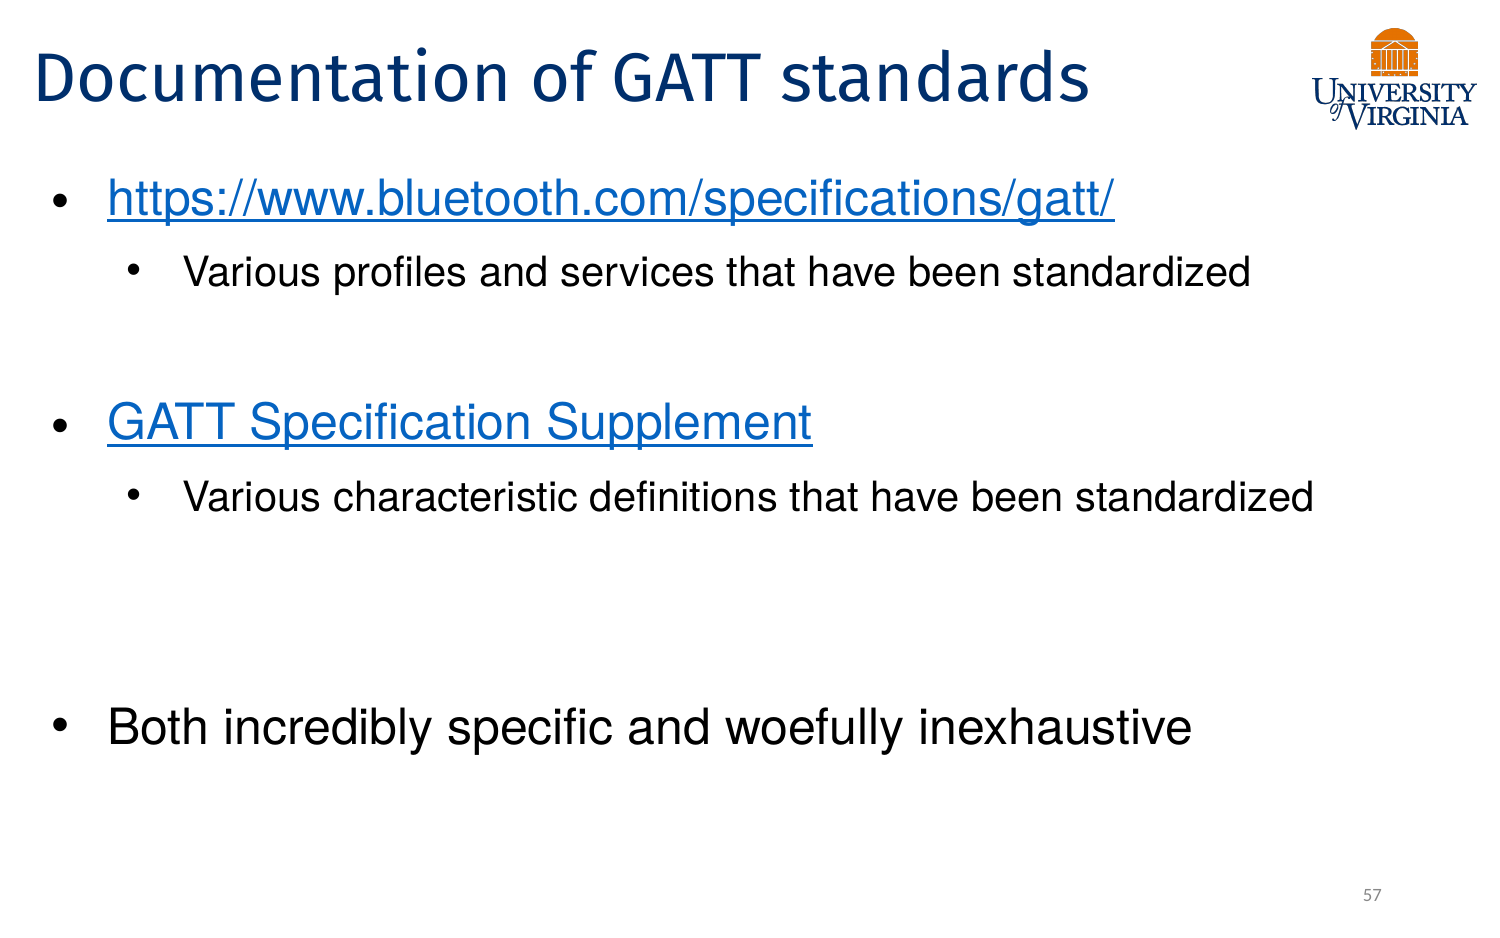

# Documentation of GATT standards
https://www.bluetooth.com/specifications/gatt/
Various profiles and services that have been standardized

GATT Specification Supplement
Various characteristic definitions that have been standardized

Both incredibly specific and woefully inexhaustive
57